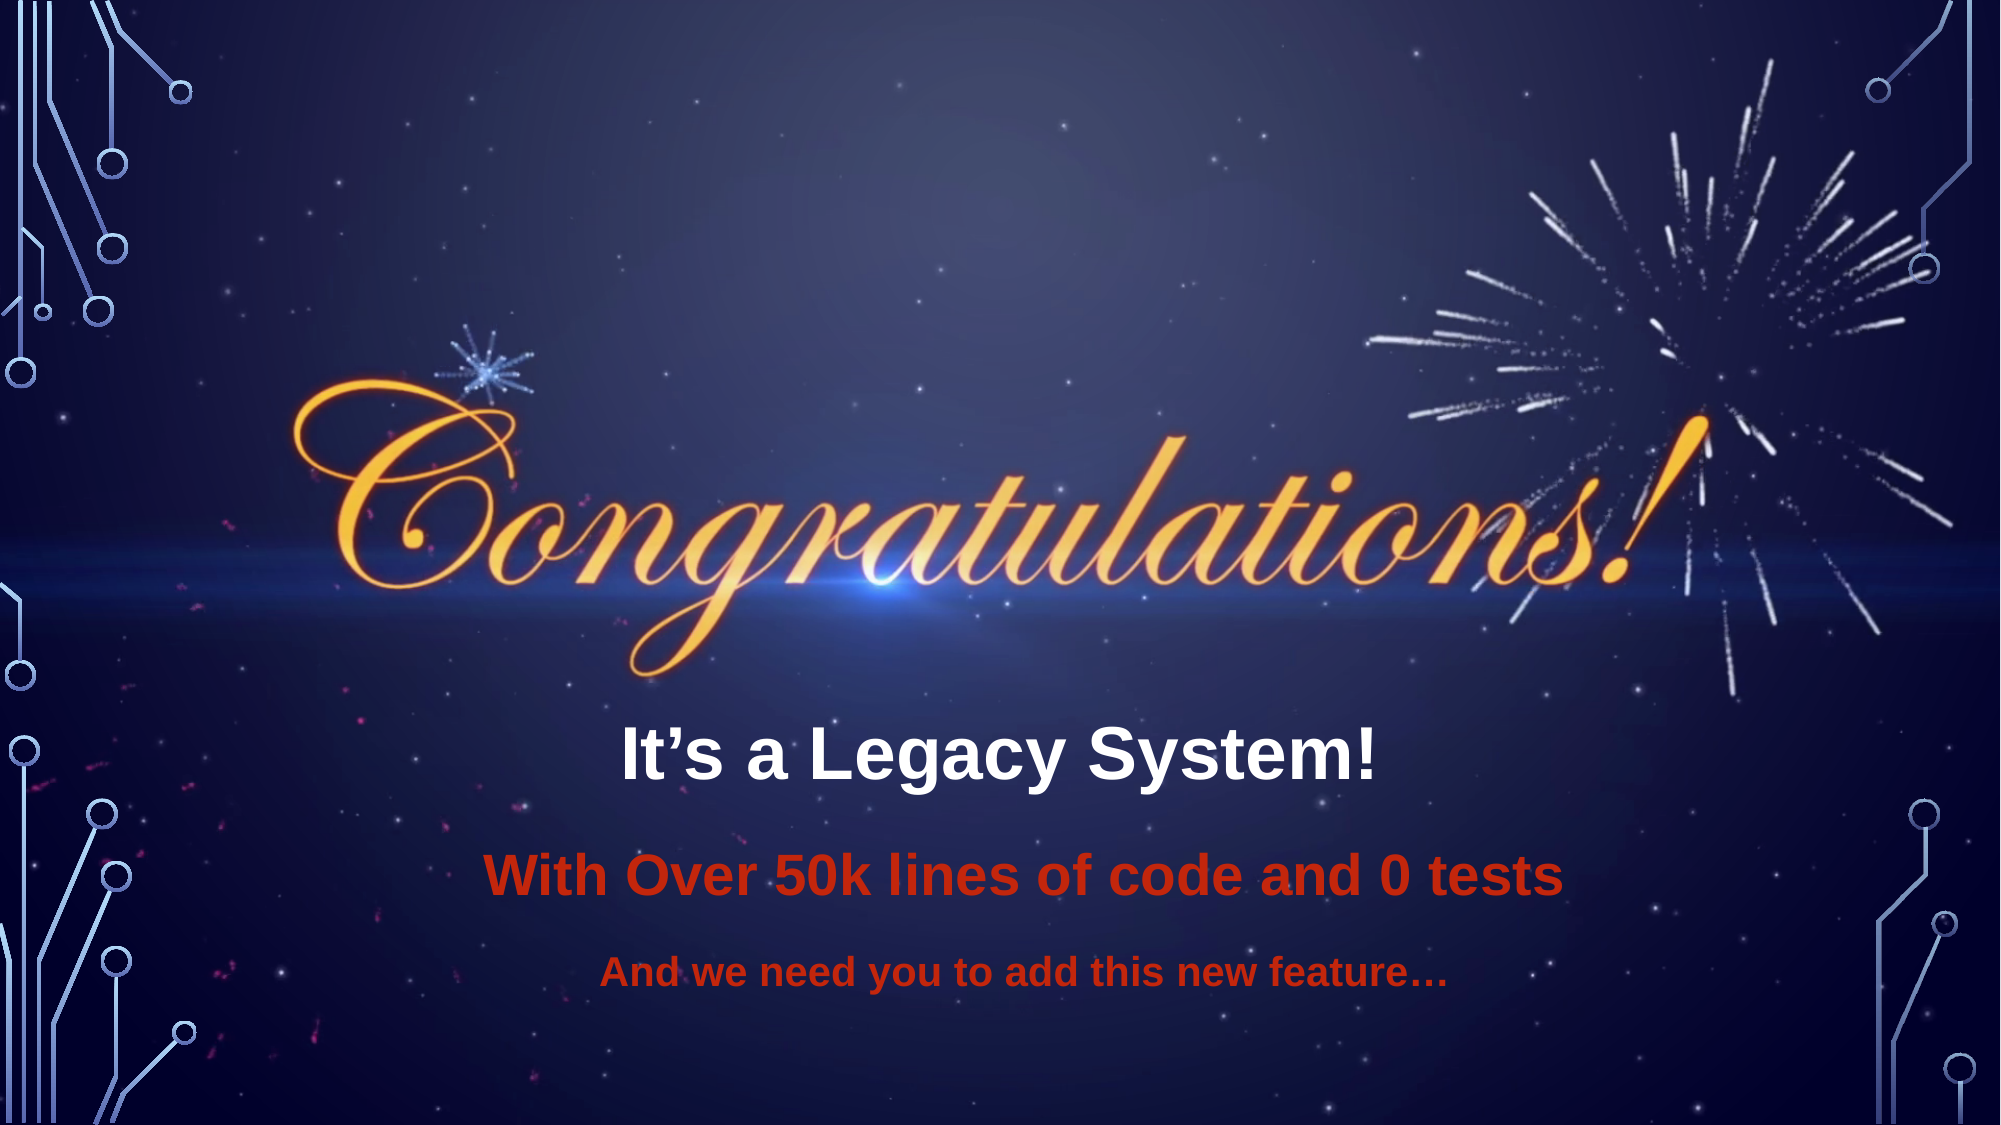

It’s a Legacy System!
With Over 50k lines of code and 0 tests
And we need you to add this new feature…